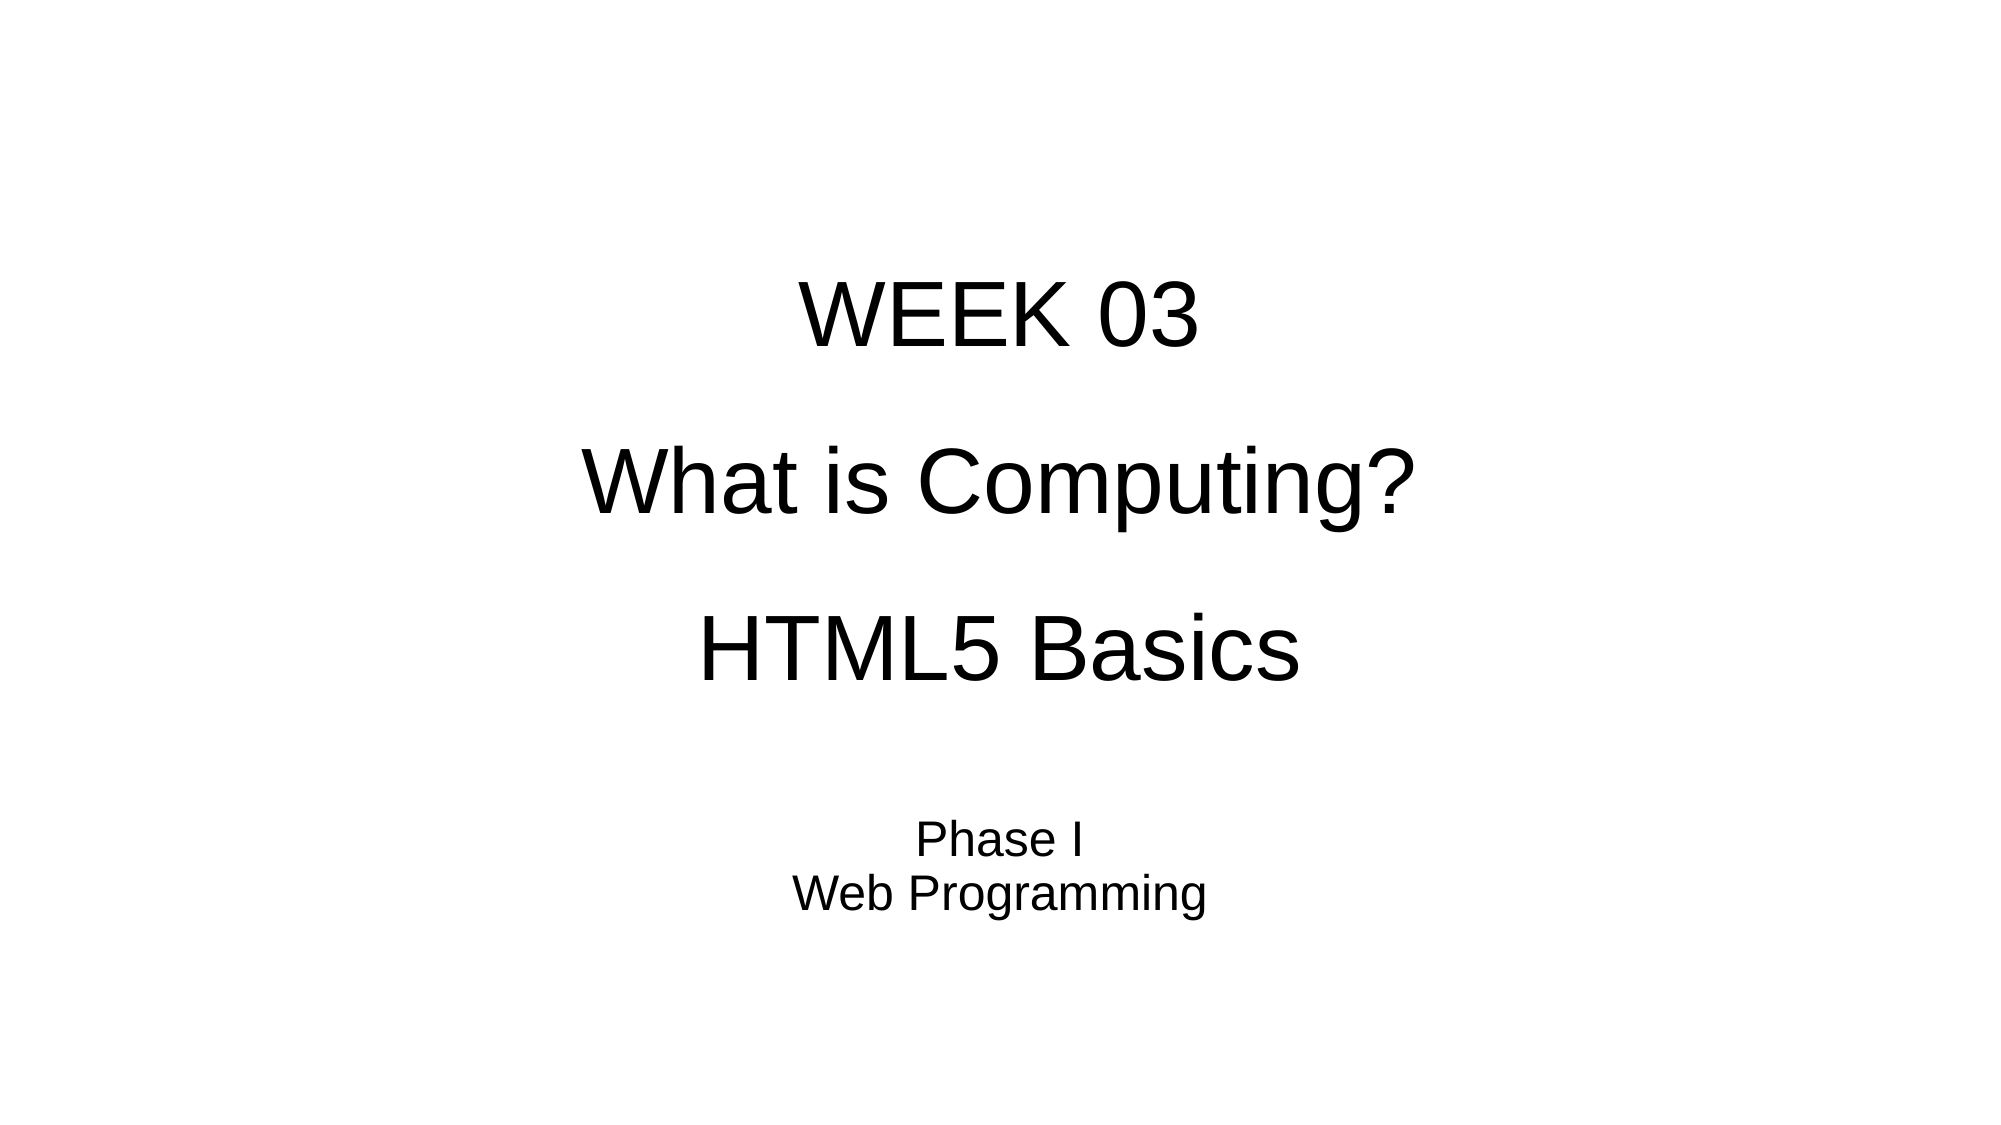

# WEEK 03 What is Computing? HTML5 Basics

Phase I
Web Programming